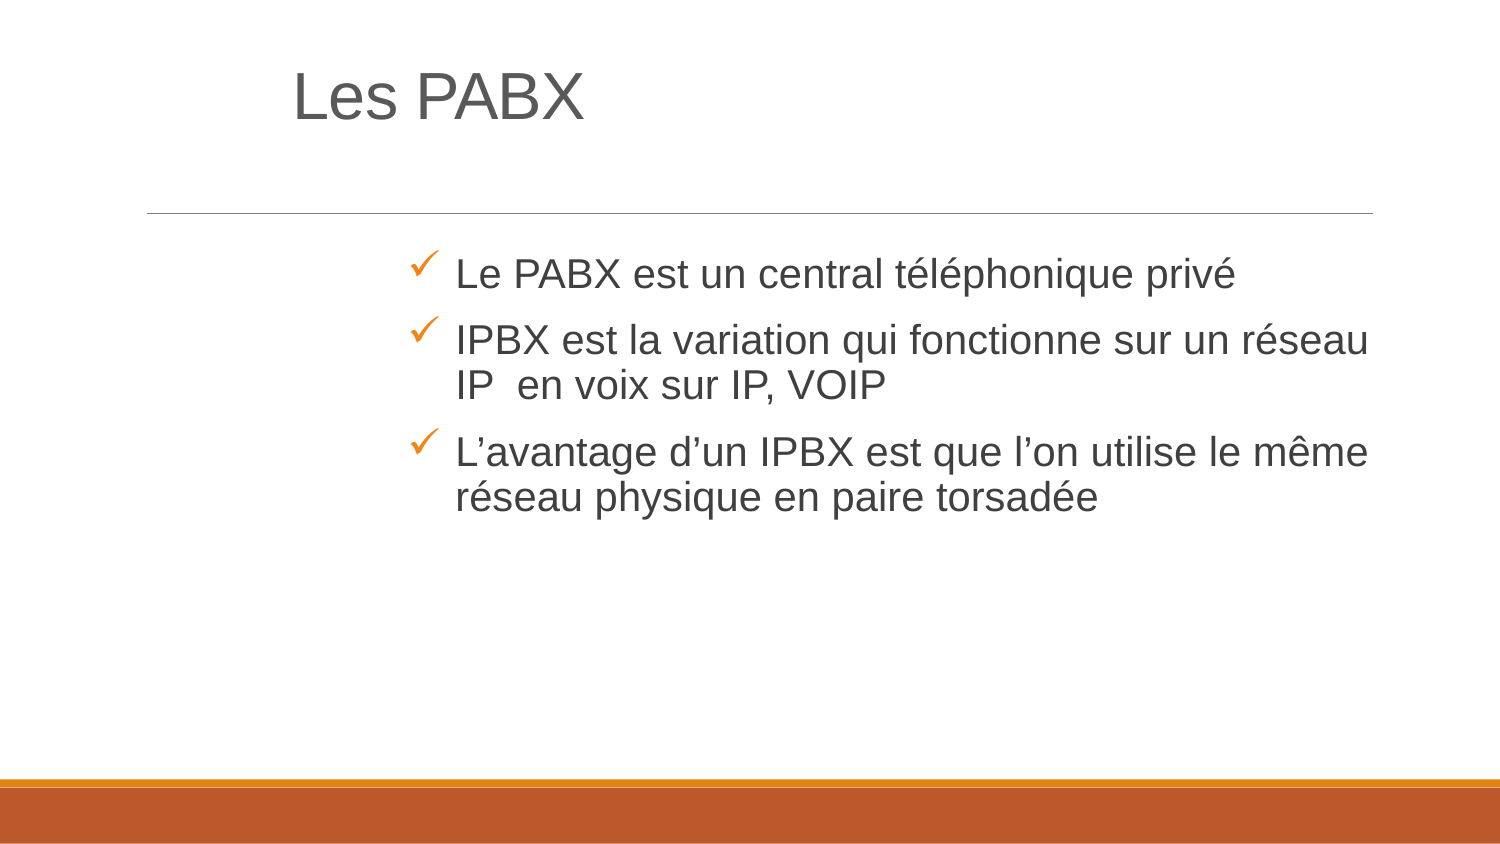

# Les PABX
Le PABX est un central téléphonique privé
IPBX est la variation qui fonctionne sur un réseau IP  en voix sur IP, VOIP
L’avantage d’un IPBX est que l’on utilise le même réseau physique en paire torsadée